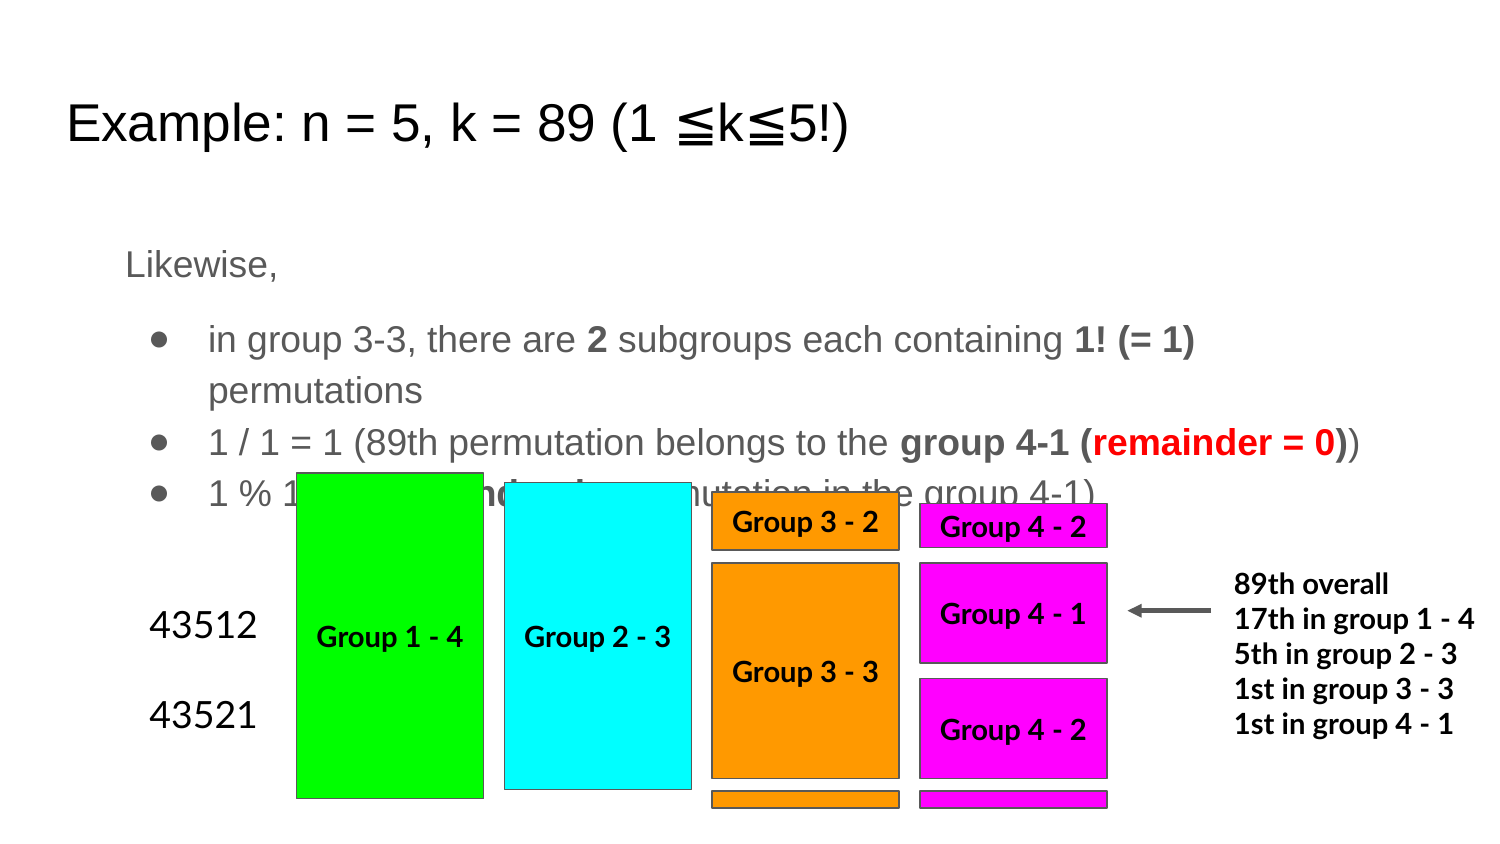

# Example: n = 5, k = 89 (1 ≦k≦5!)
Likewise,
in group 3-3, there are 2 subgroups each containing 1! (= 1) permutations
1 / 1 = 1 (89th permutation belongs to the group 4-1 (remainder = 0))
1 % 1 = 0 (1st and only permutation in the group 4-1)

Group 1 - 4
Group 2 - 3
Group 3 - 2
Group 4 - 2
89th overall
17th in group 1 - 4
5th in group 2 - 3
1st in group 3 - 3
1st in group 4 - 1
Group 3 - 3
Group 4 - 1
43512

43521
Group 4 - 2